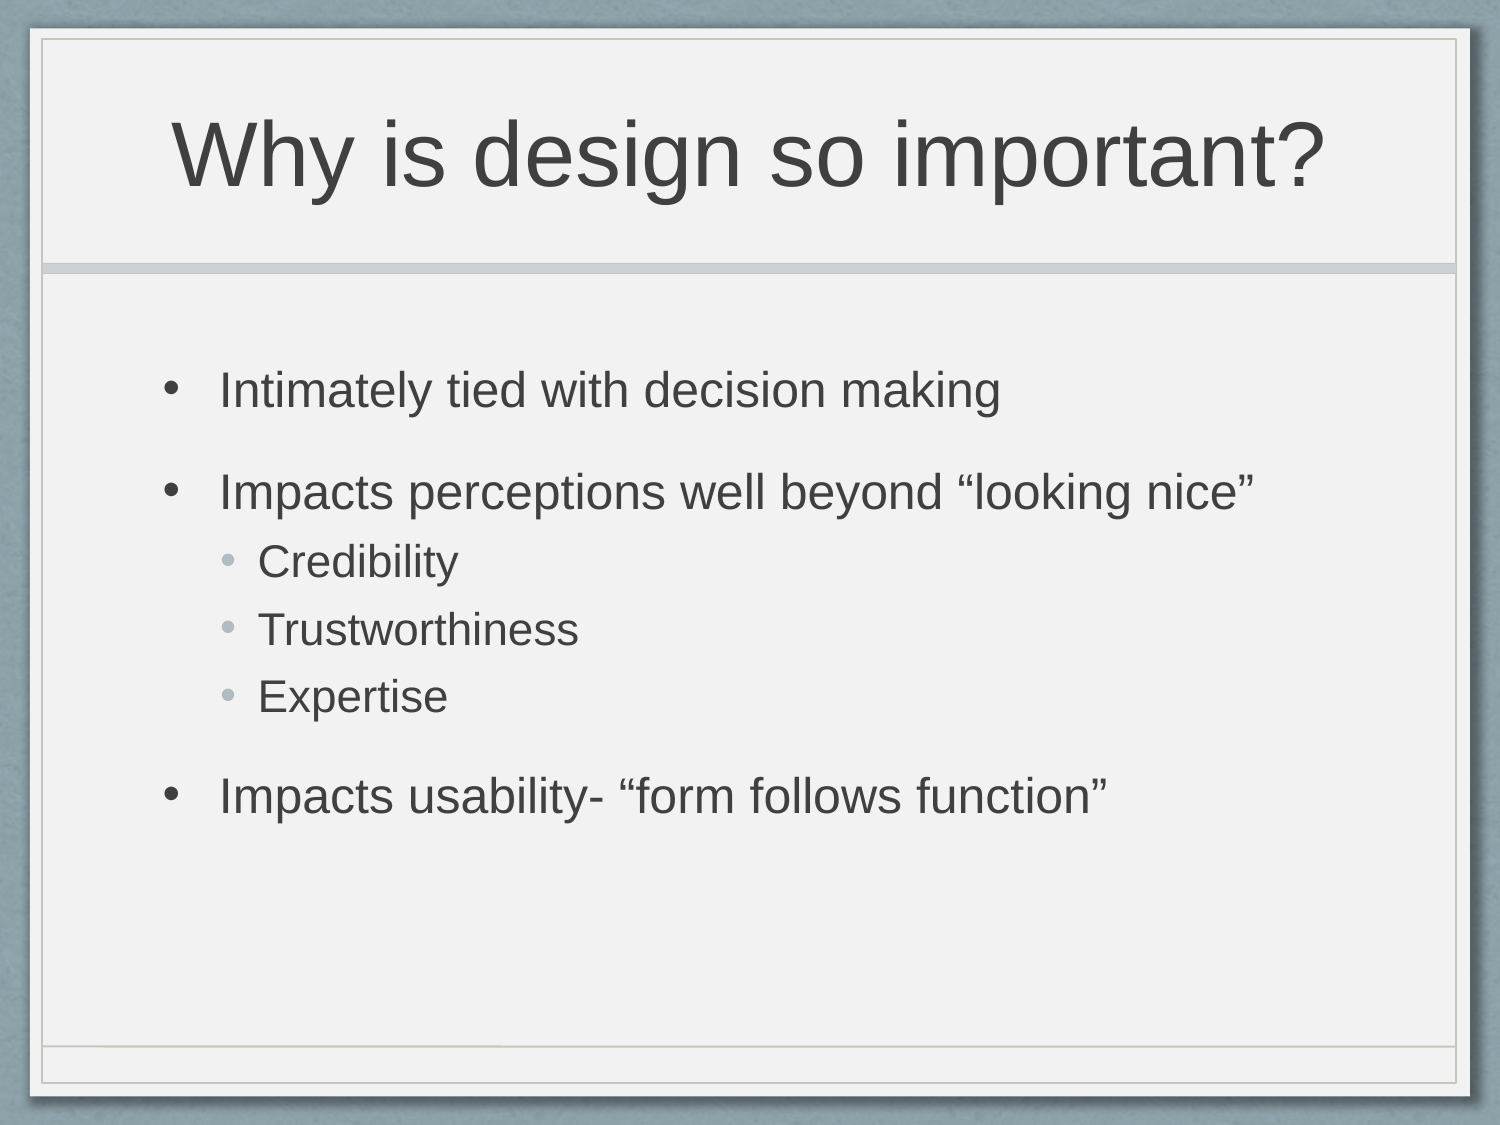

# Why is design so important?
Intimately tied with decision making
Impacts perceptions well beyond “looking nice”
Credibility
Trustworthiness
Expertise
Impacts usability- “form follows function”